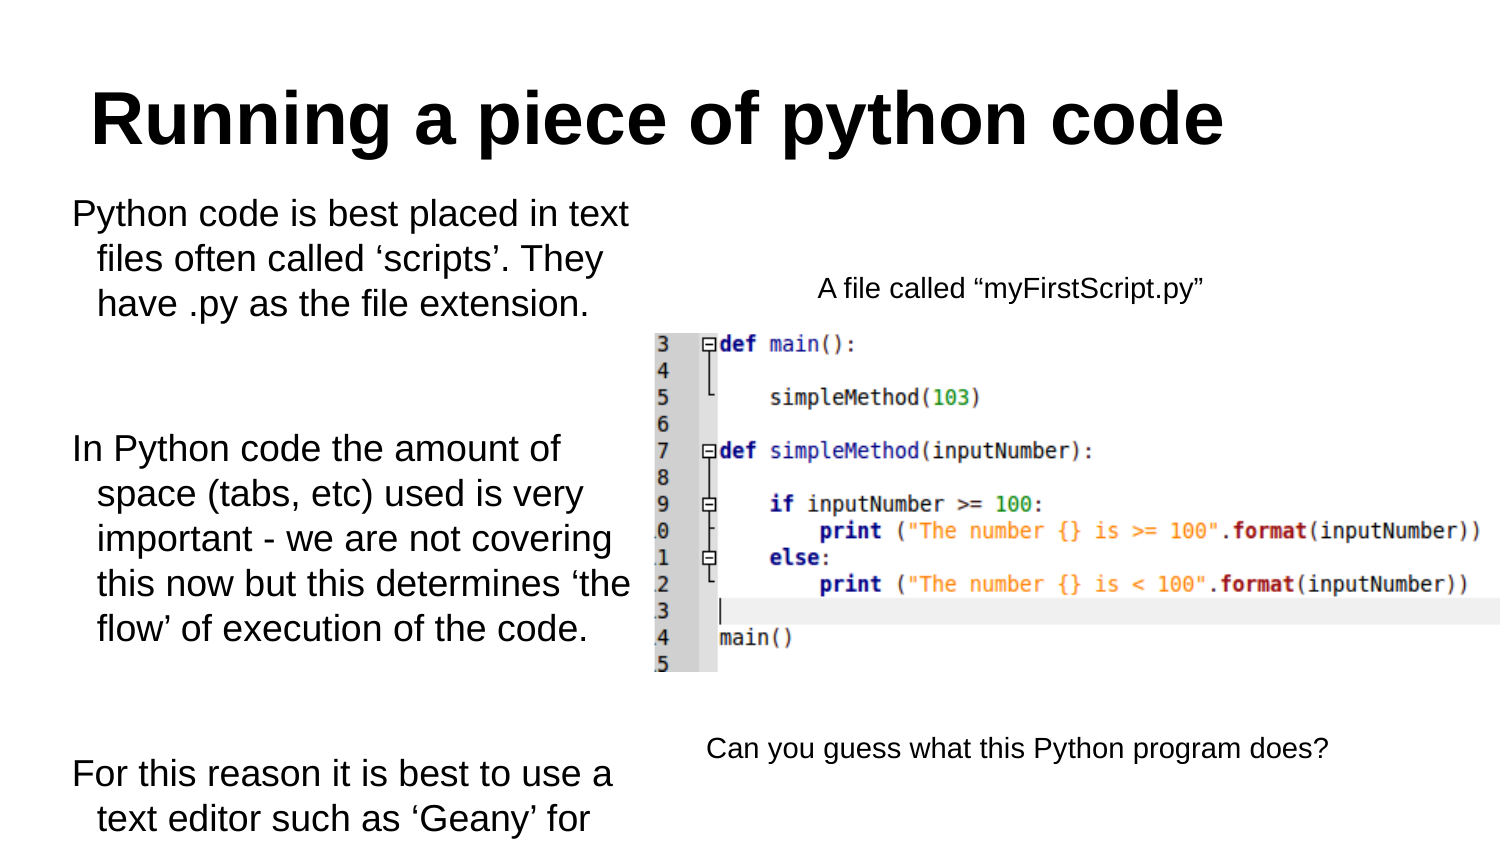

# Running a piece of python code
Python code is best placed in text files often called ‘scripts’. They have .py as the file extension.

In Python code the amount of space (tabs, etc) used is very important - we are not covering this now but this determines ‘the flow’ of execution of the code.

For this reason it is best to use a text editor such as ‘Geany’ for Python
A file called “myFirstScript.py”

Can you guess what this Python program does?